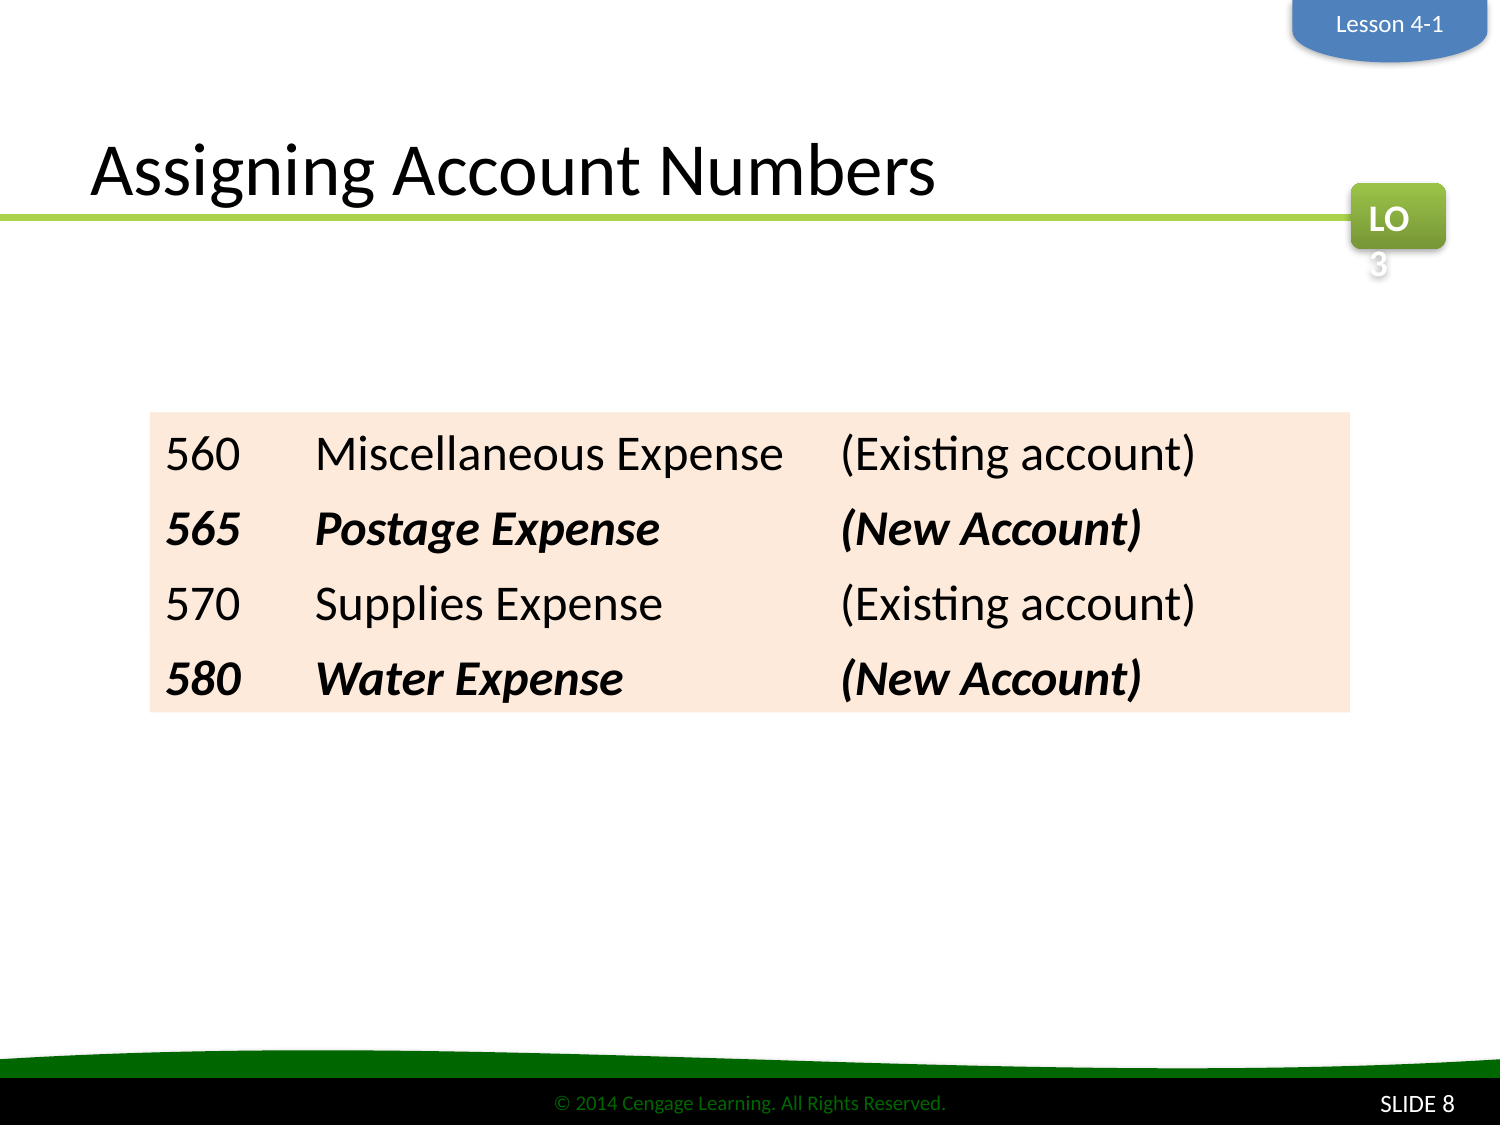

Lesson 4-1

# Assigning Account Numbers
LO3

560	Miscellaneous Expense	(Existing account)
570	Supplies Expense 	(Existing account)

570	Supplies Expense 	(Existing account)
565	Postage Expense	(New Account)
580	Water Expense	(New Account)
SLIDE 8